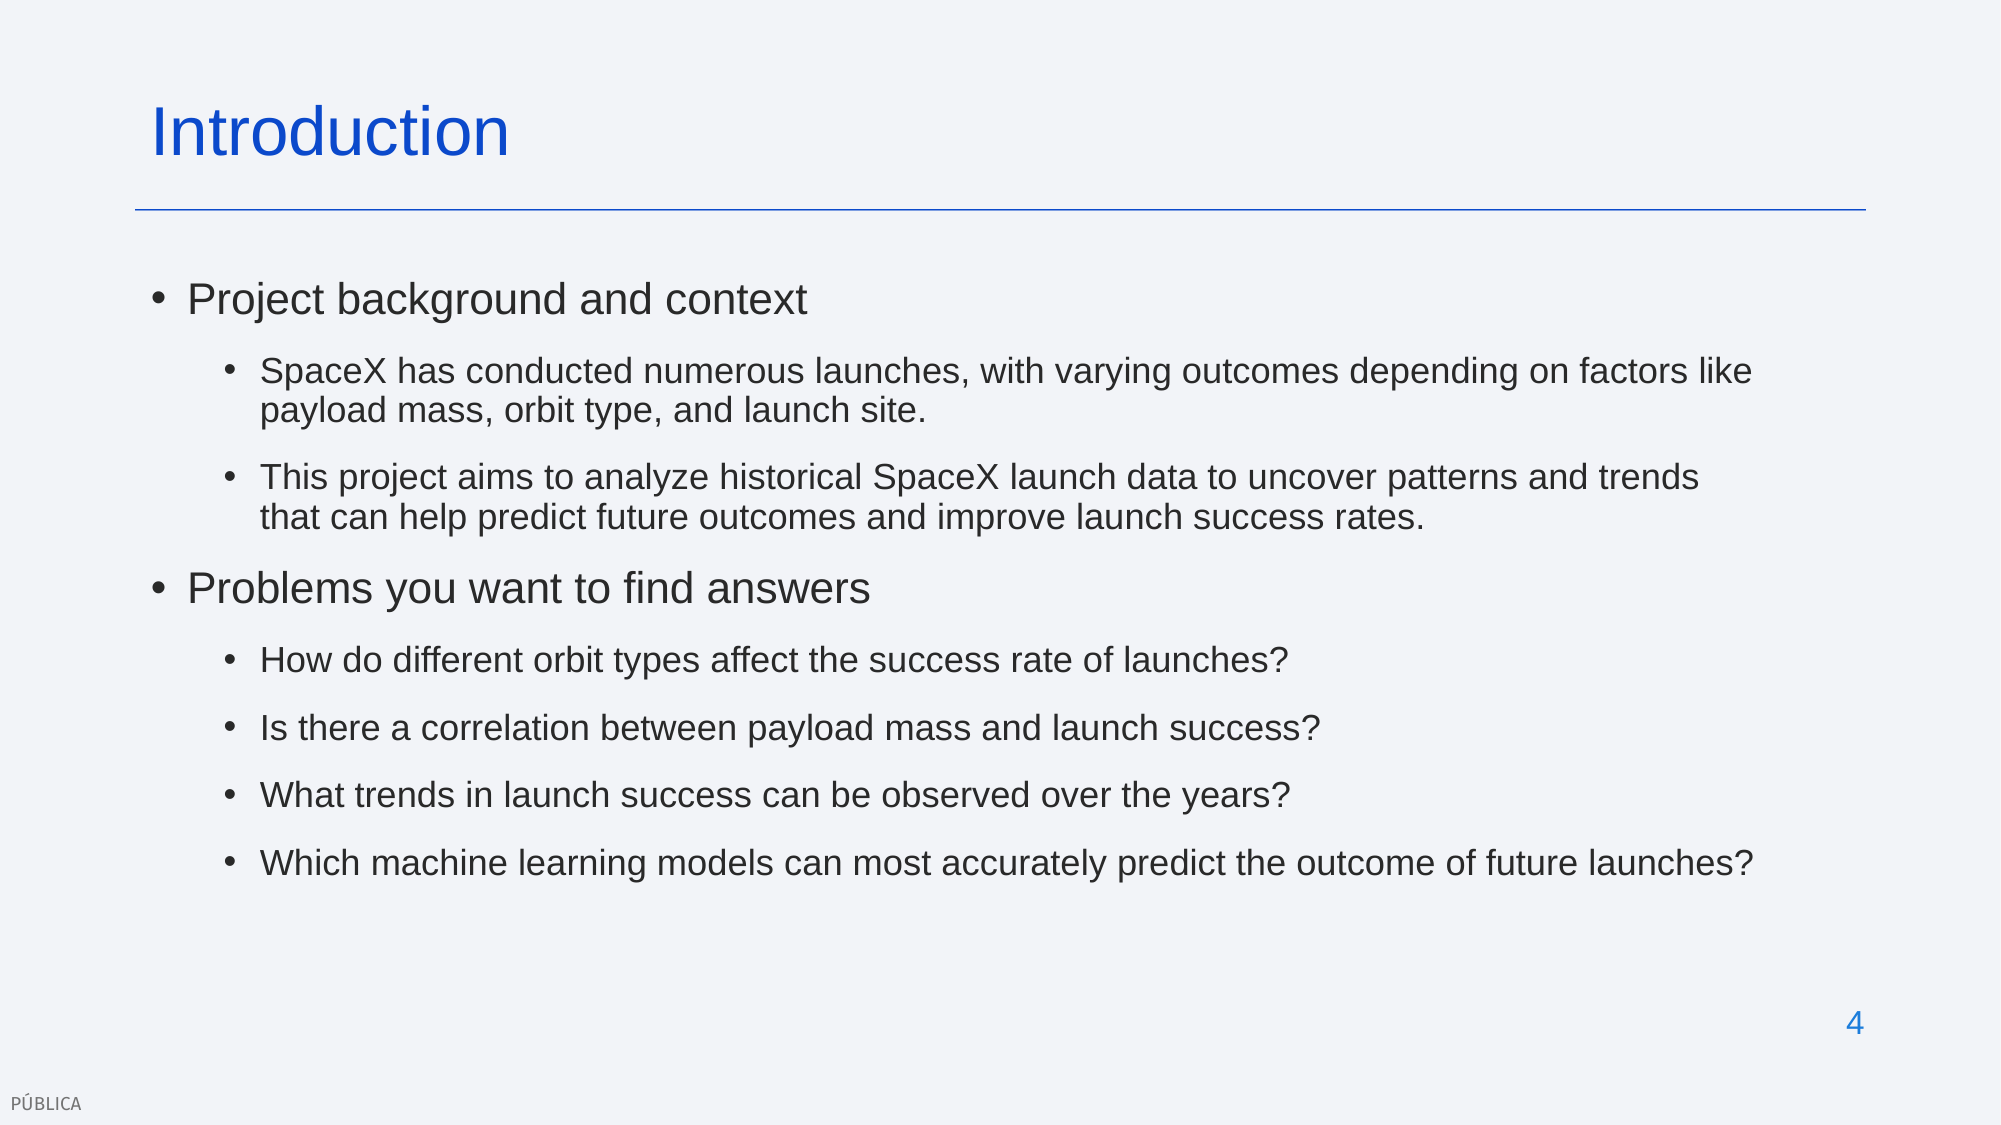

Introduction
Project background and context
SpaceX has conducted numerous launches, with varying outcomes depending on factors like payload mass, orbit type, and launch site.
This project aims to analyze historical SpaceX launch data to uncover patterns and trends that can help predict future outcomes and improve launch success rates.
Problems you want to find answers
How do different orbit types affect the success rate of launches?
Is there a correlation between payload mass and launch success?
What trends in launch success can be observed over the years?
Which machine learning models can most accurately predict the outcome of future launches?
4